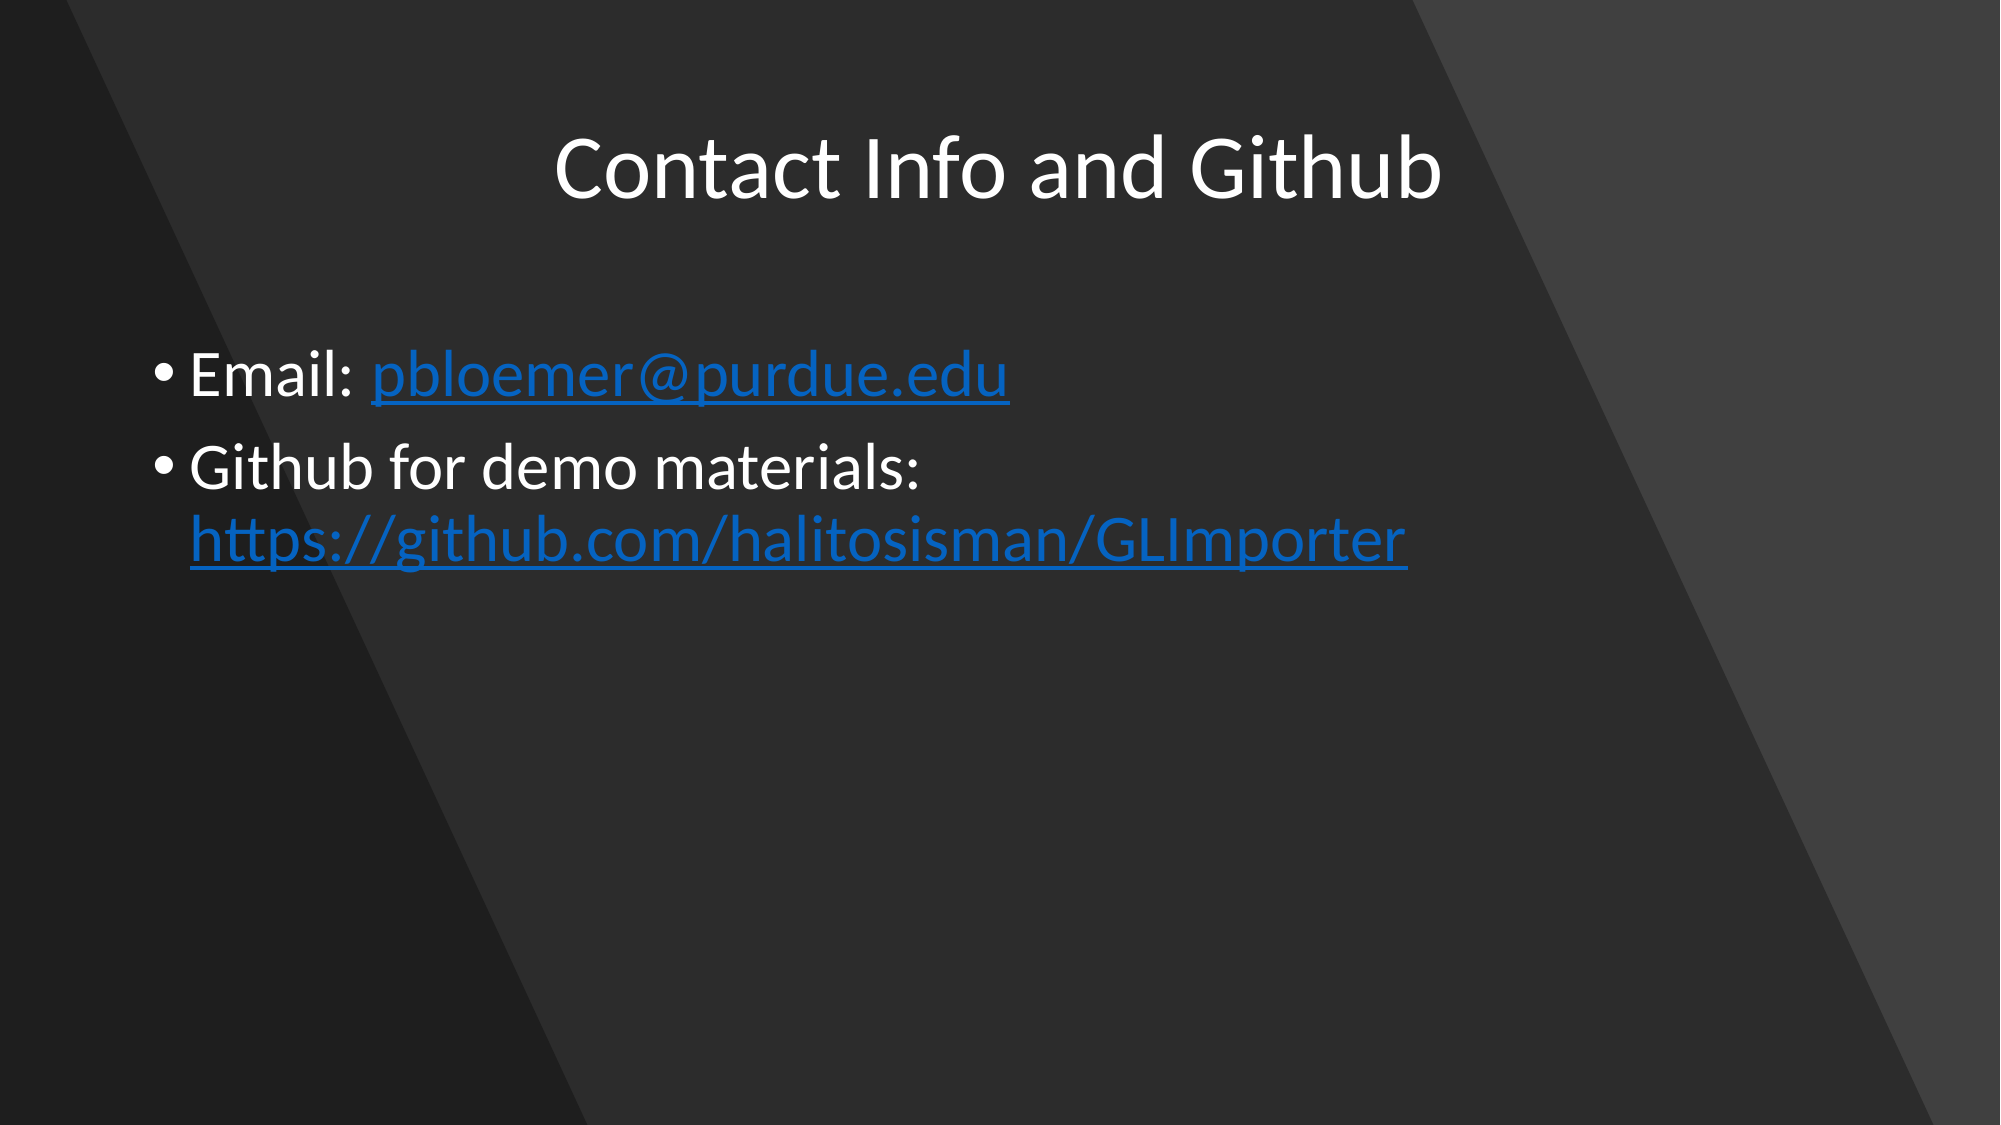

# Contact Info and Github
Email: pbloemer@purdue.edu
Github for demo materials: https://github.com/halitosisman/GLImporter